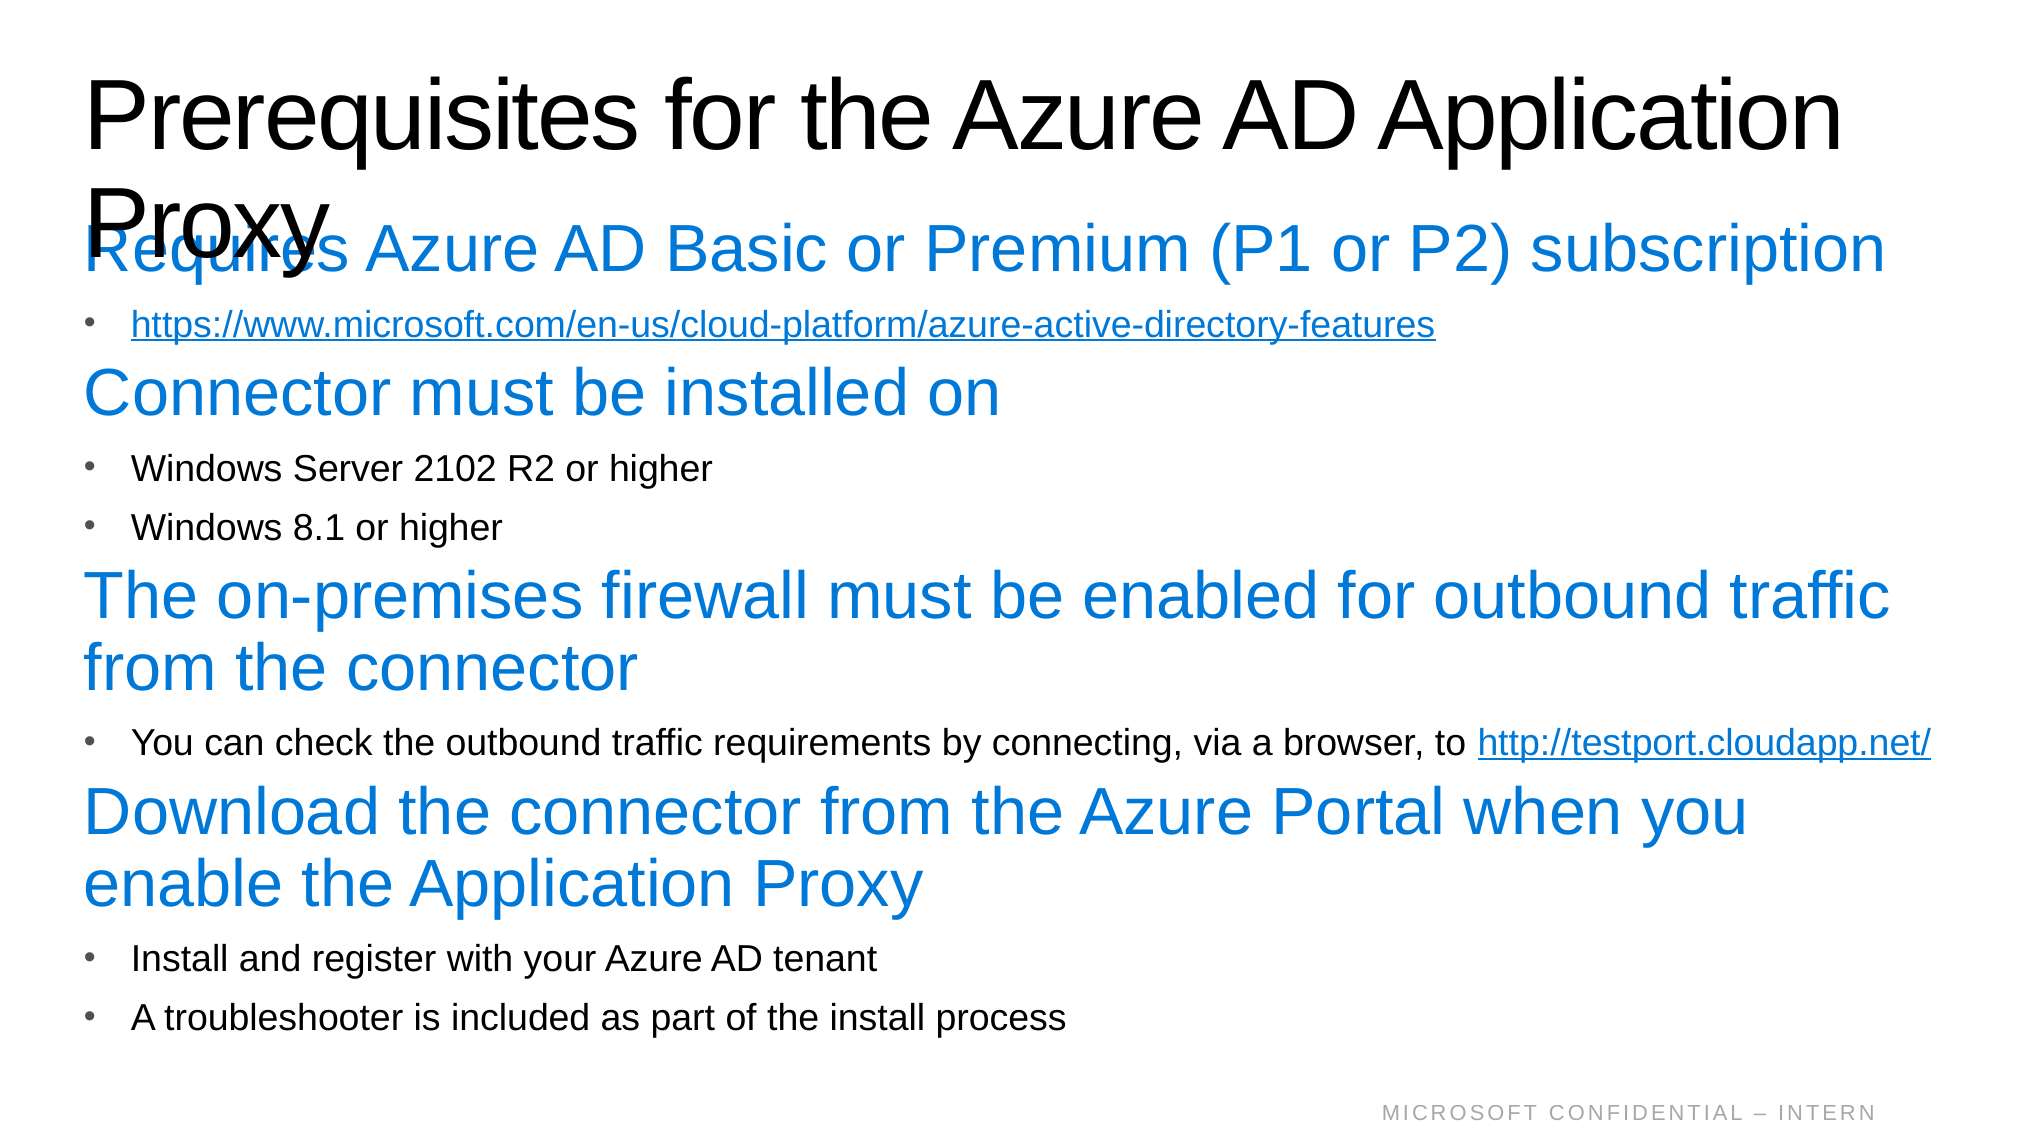

# Prerequisites for the Azure AD Application Proxy
Requires Azure AD Basic or Premium (P1 or P2) subscription
https://www.microsoft.com/en-us/cloud-platform/azure-active-directory-features
Connector must be installed on
Windows Server 2102 R2 or higher
Windows 8.1 or higher
The on-premises firewall must be enabled for outbound traffic from the connector
You can check the outbound traffic requirements by connecting, via a browser, to http://testport.cloudapp.net/
Download the connector from the Azure Portal when you enable the Application Proxy
Install and register with your Azure AD tenant
A troubleshooter is included as part of the install process